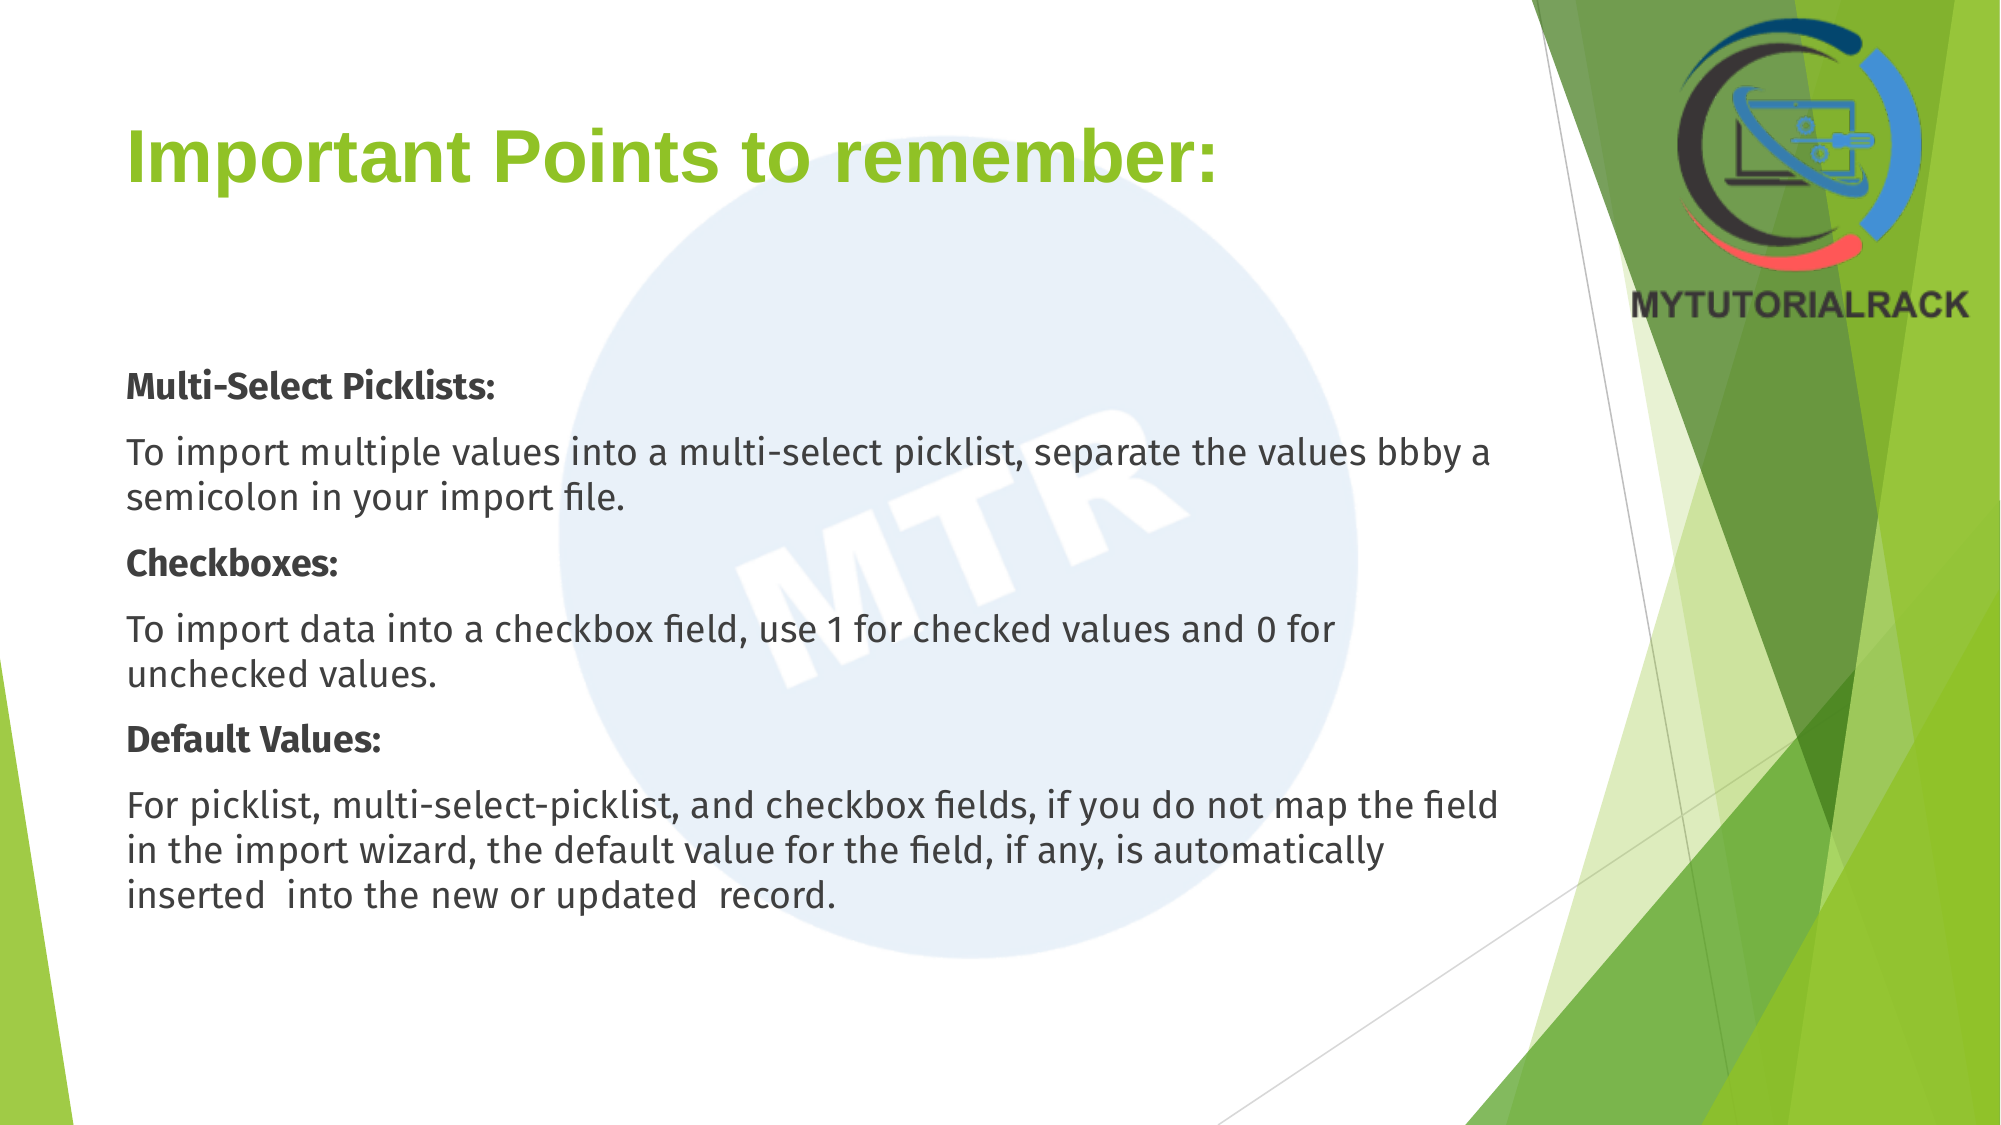

# Important Points to remember:
Multi-Select Picklists:
To import multiple values into a multi-select picklist, separate the values bbby a semicolon in your import file.
Checkboxes:
To import data into a checkbox field, use 1 for checked values and 0 for unchecked values.
Default Values:
For picklist, multi-select-picklist, and checkbox fields, if you do not map the field in the import wizard, the default value for the field, if any, is automatically inserted  into the new or updated  record.